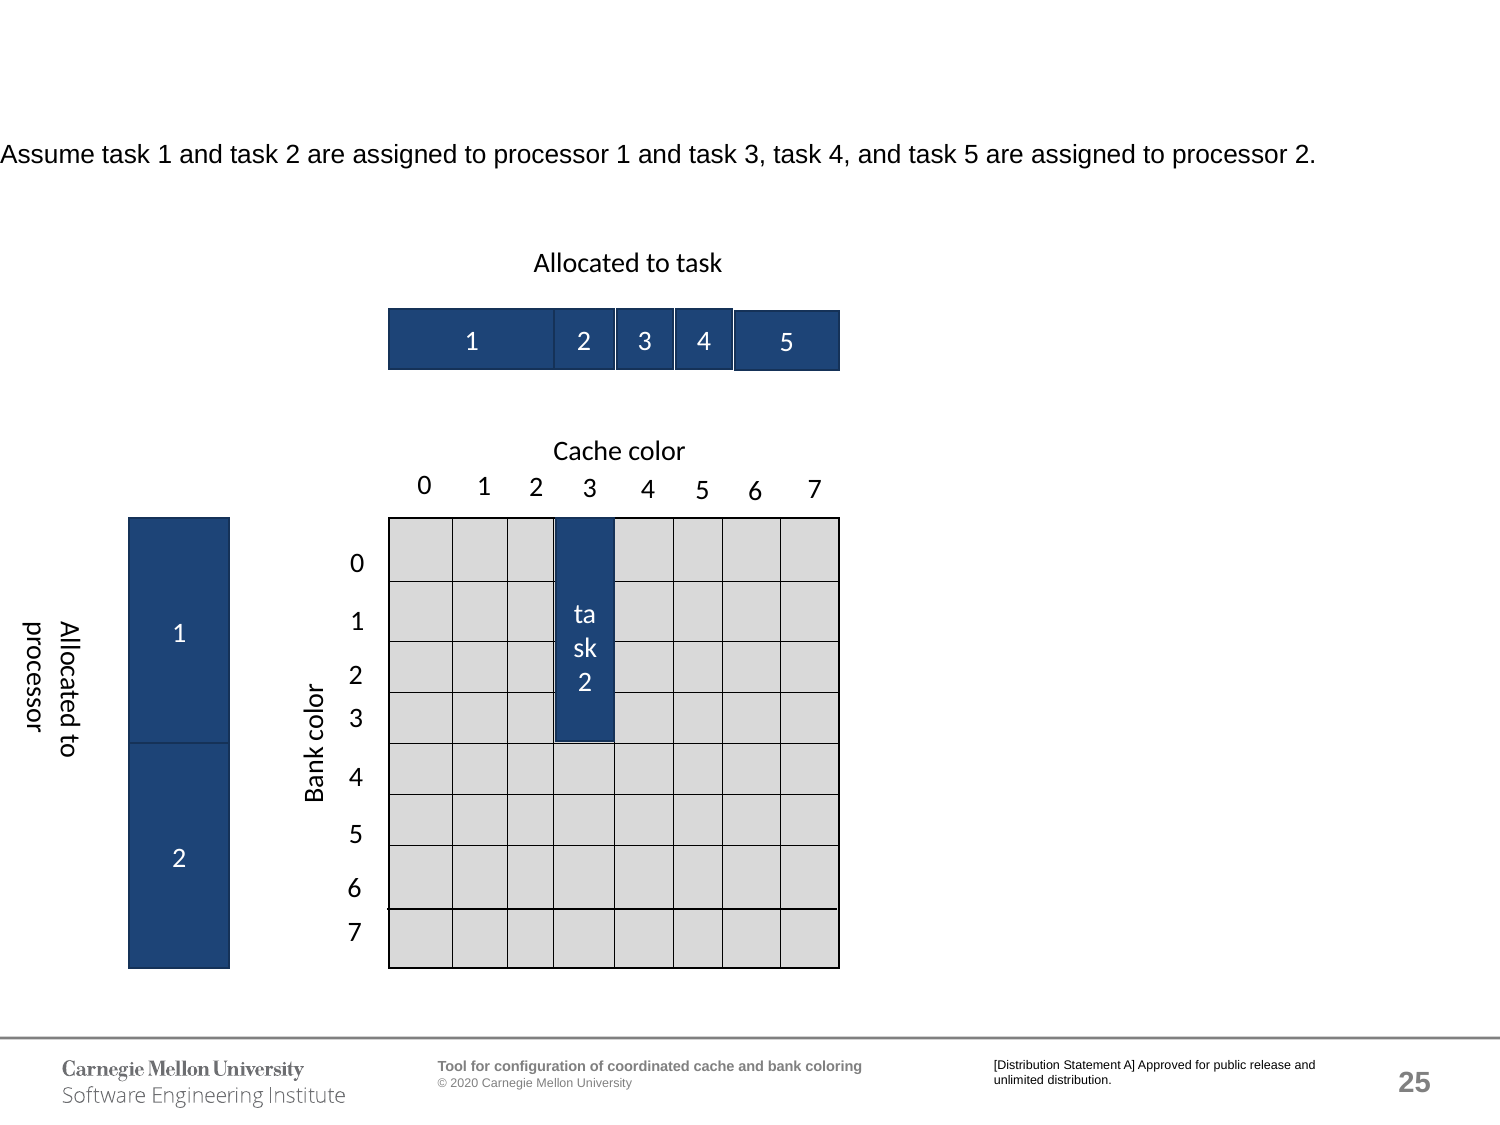

# Assume task 1 and task 2 are assigned to processor 1 and task 3, task 4, and task 5 are assigned to processor 2.
Allocated to task
1
2
3
4
5
Cache color
0
1
2
3
4
7
5
6
 task 2
1

0
1
2
3
Allocated to processor
Bank color
2
4
5
6
7